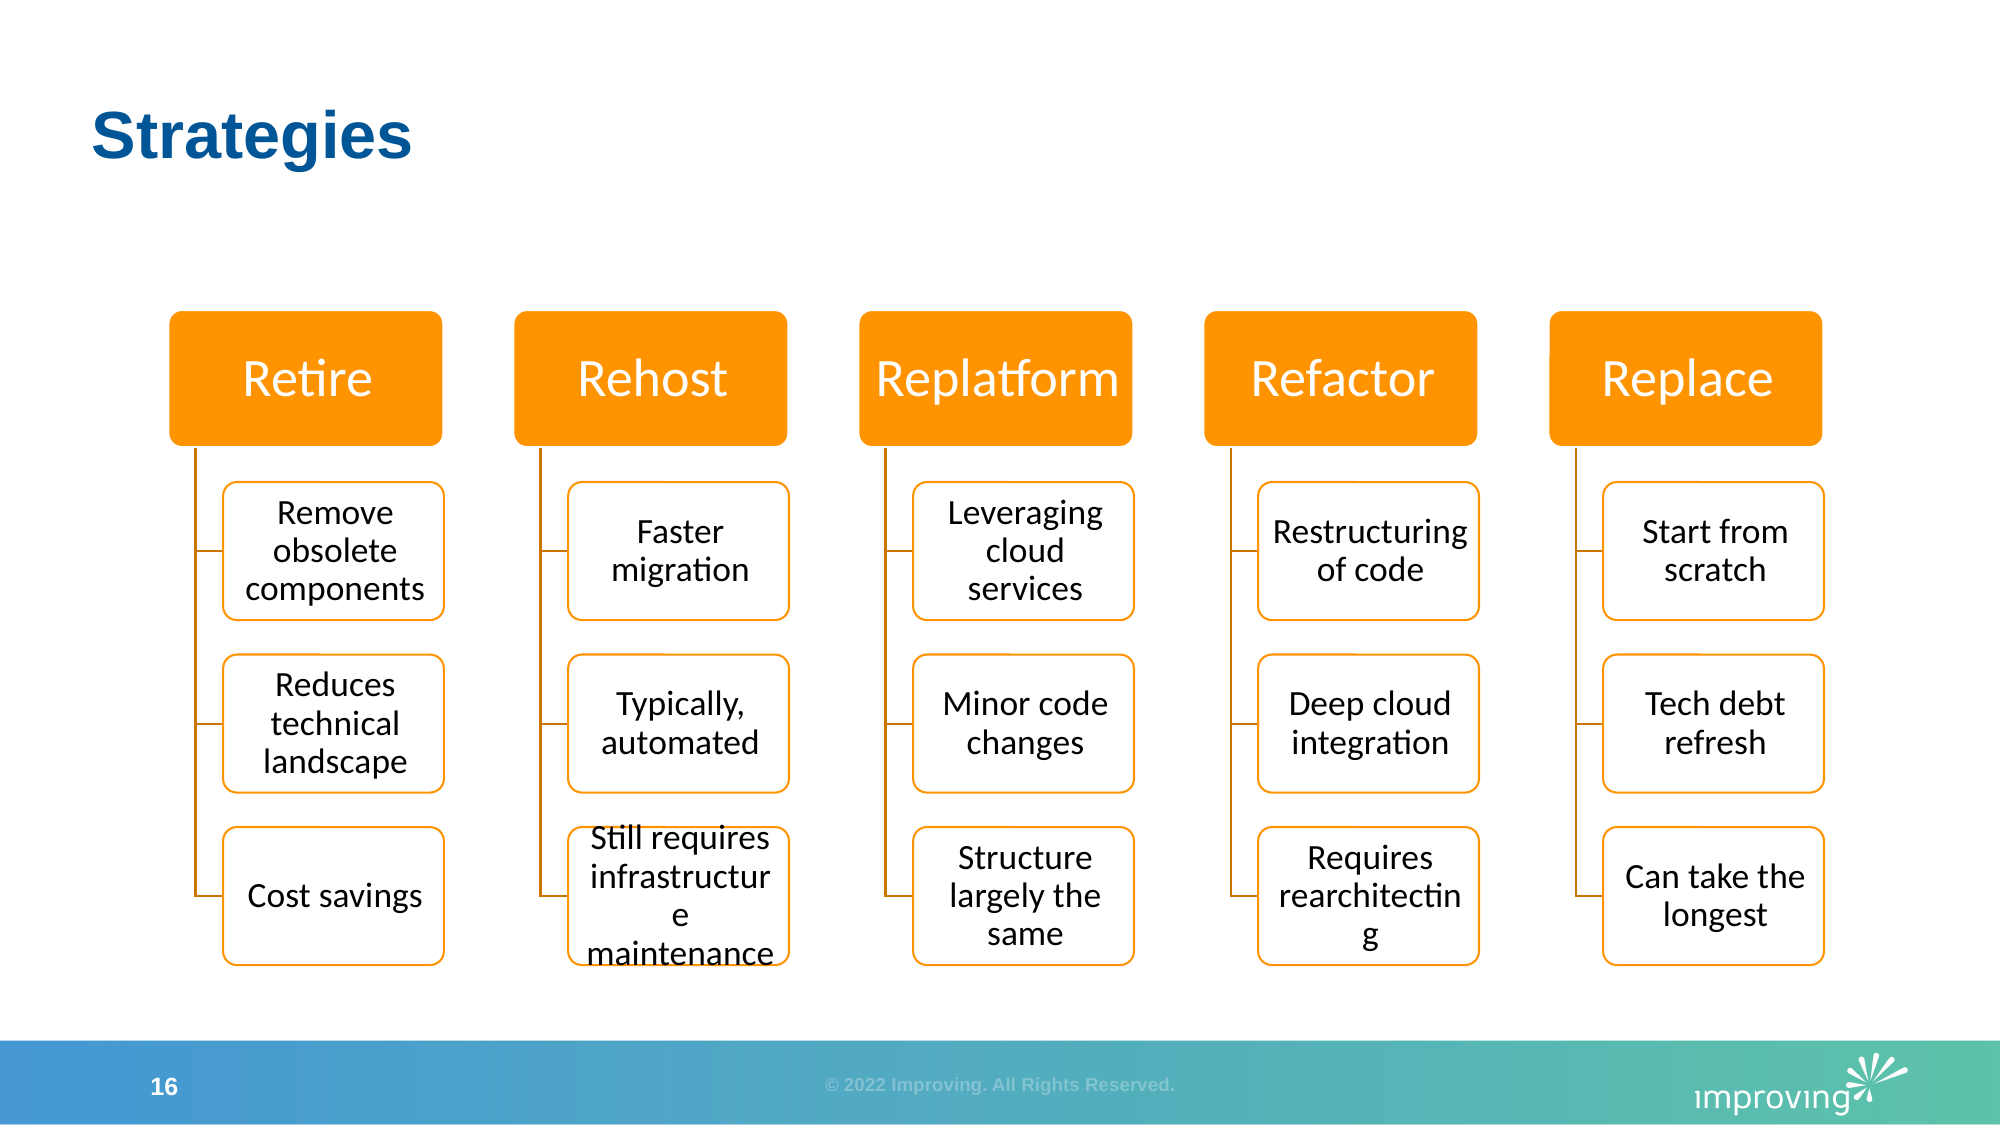

# Strategies

Retire
Remove obsolete components
Reduces technical landscape
Cost savings
Rehost
Faster migration
Typically, automated
Still requires infrastructure maintenance
Replatform
Leveraging cloud services
Minor code changes
Structure largely the same
Refactor
Restructuring of code
Deep cloud integration
Requires rearchitecting
Replace
Start from scratch
Tech debt refresh
Can take the longest